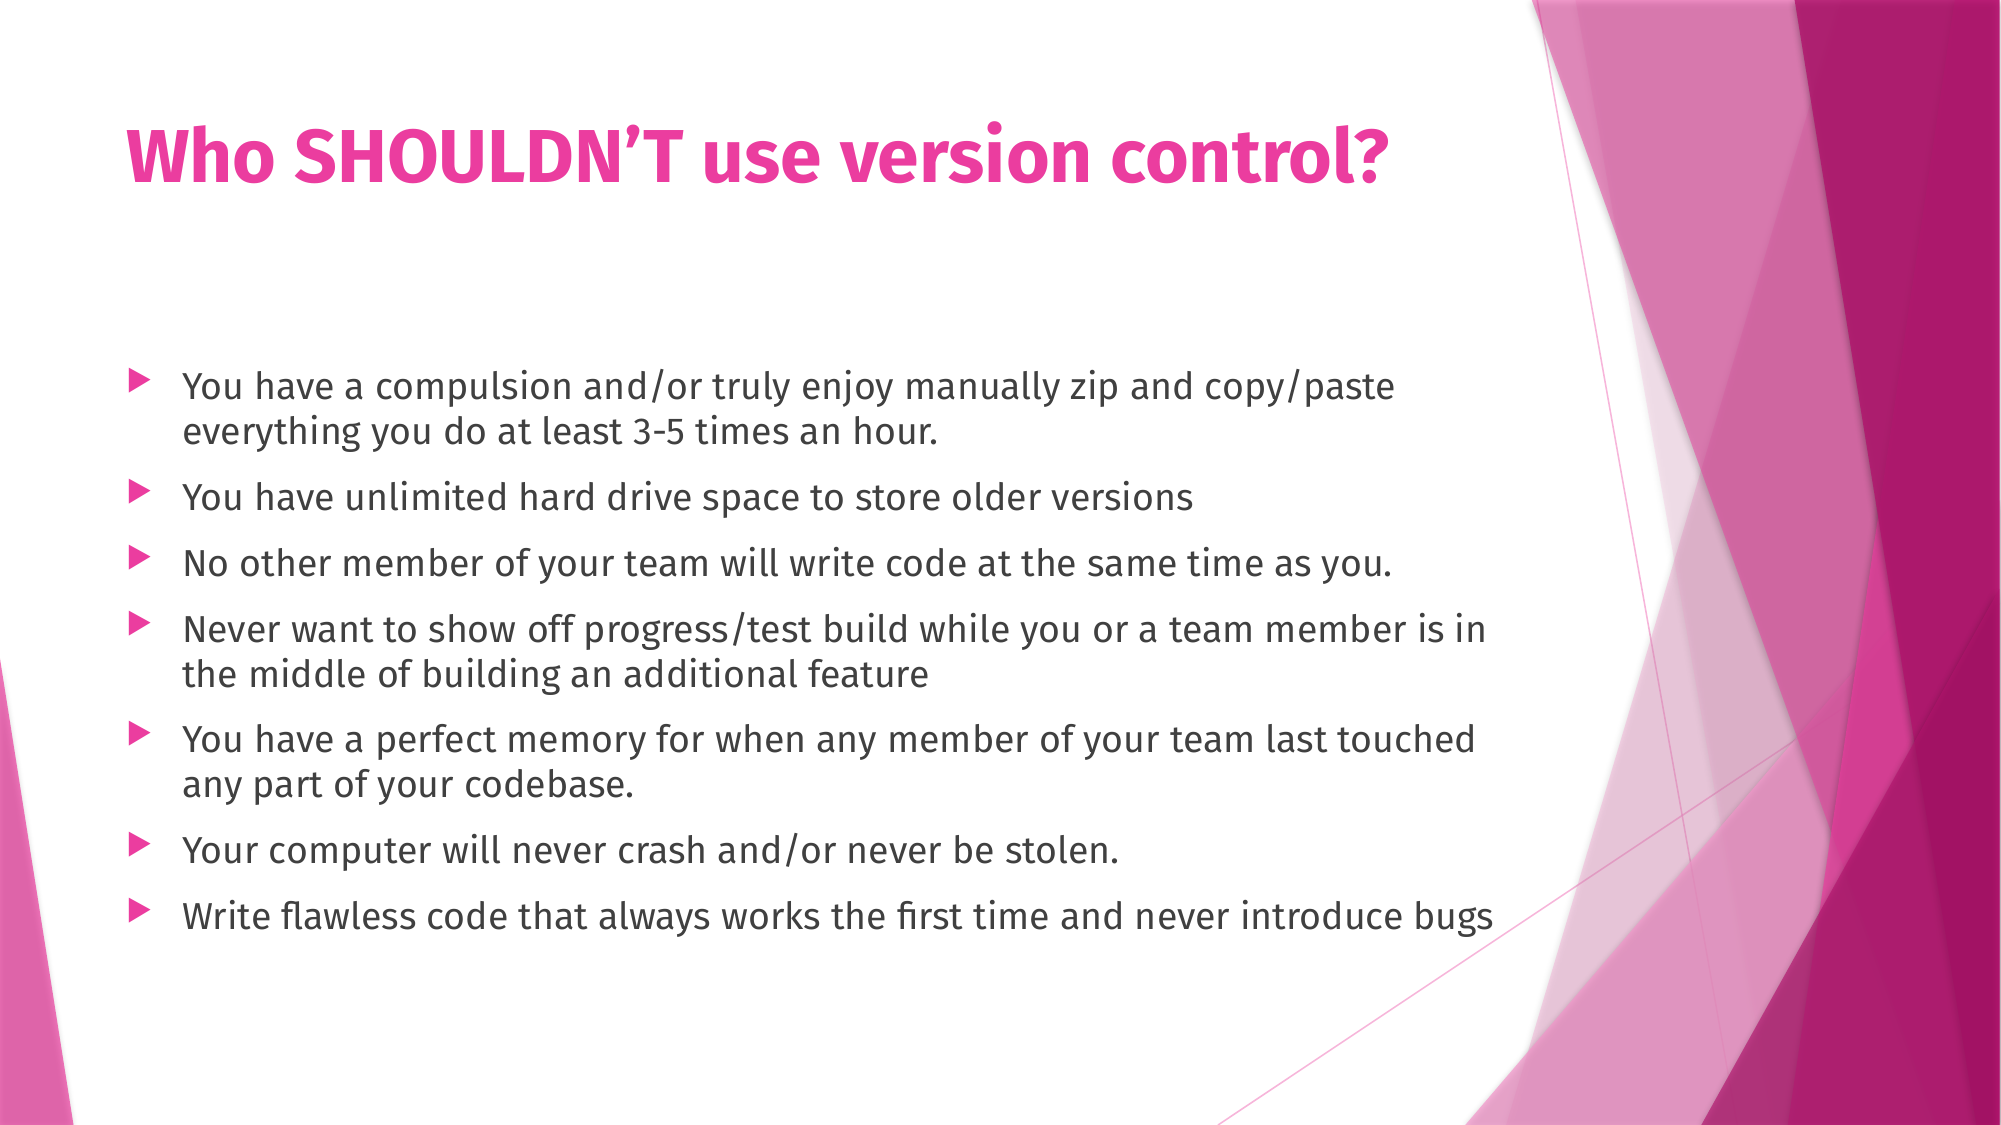

# Who SHOULDN’T use version control?
You have a compulsion and/or truly enjoy manually zip and copy/paste everything you do at least 3-5 times an hour.
You have unlimited hard drive space to store older versions
No other member of your team will write code at the same time as you.
Never want to show off progress/test build while you or a team member is in the middle of building an additional feature
You have a perfect memory for when any member of your team last touched any part of your codebase.
Your computer will never crash and/or never be stolen.
Write flawless code that always works the first time and never introduce bugs